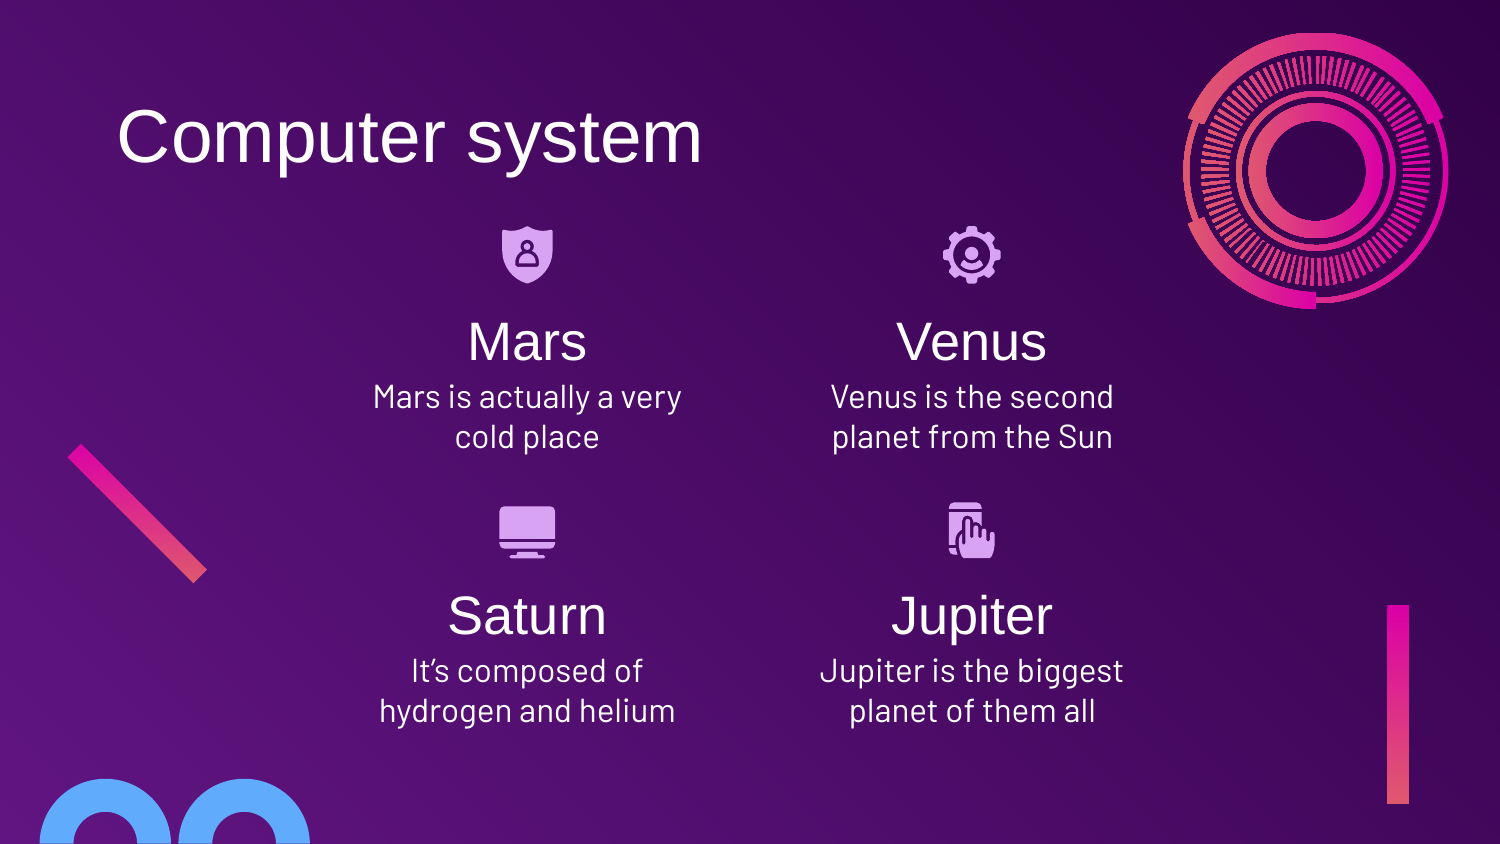

# Computer system

Mars
Venus
Mars is actually a very cold place
Venus is the second planet from the Sun

Saturn
Jupiter

It’s composed of hydrogen and helium
Jupiter is the biggest planet of them all